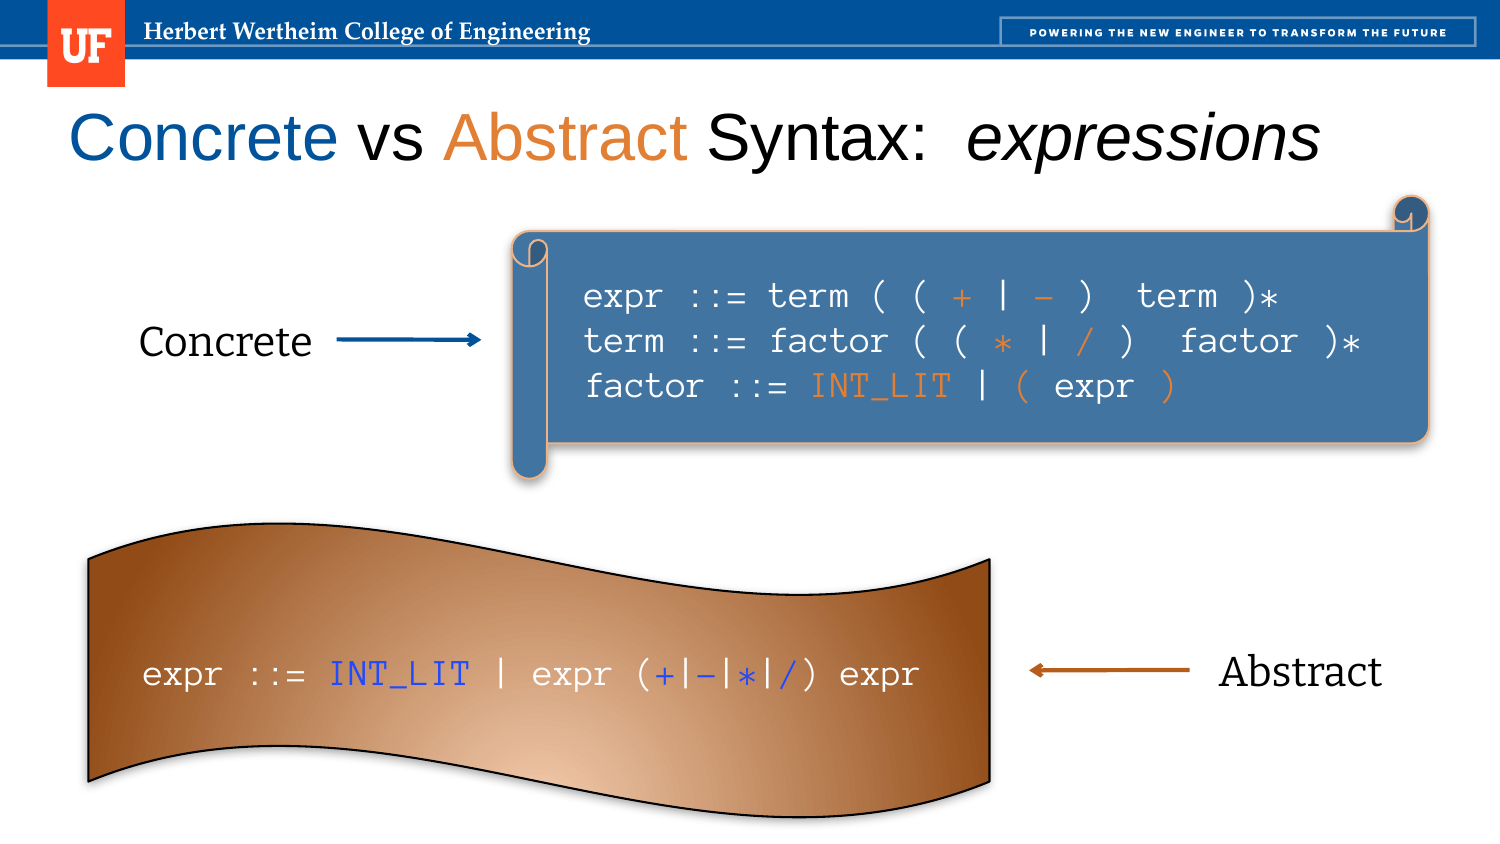

# Concrete vs Abstract Syntax:  expressions
expr ::= term ( ( + | - )  term )*
term ::= factor ( ( * | / )  factor )*
factor ::= INT_LIT | ( expr )
Concrete
  expr ::= INT_LIT | expr (+|-|*|/) expr
Abstract